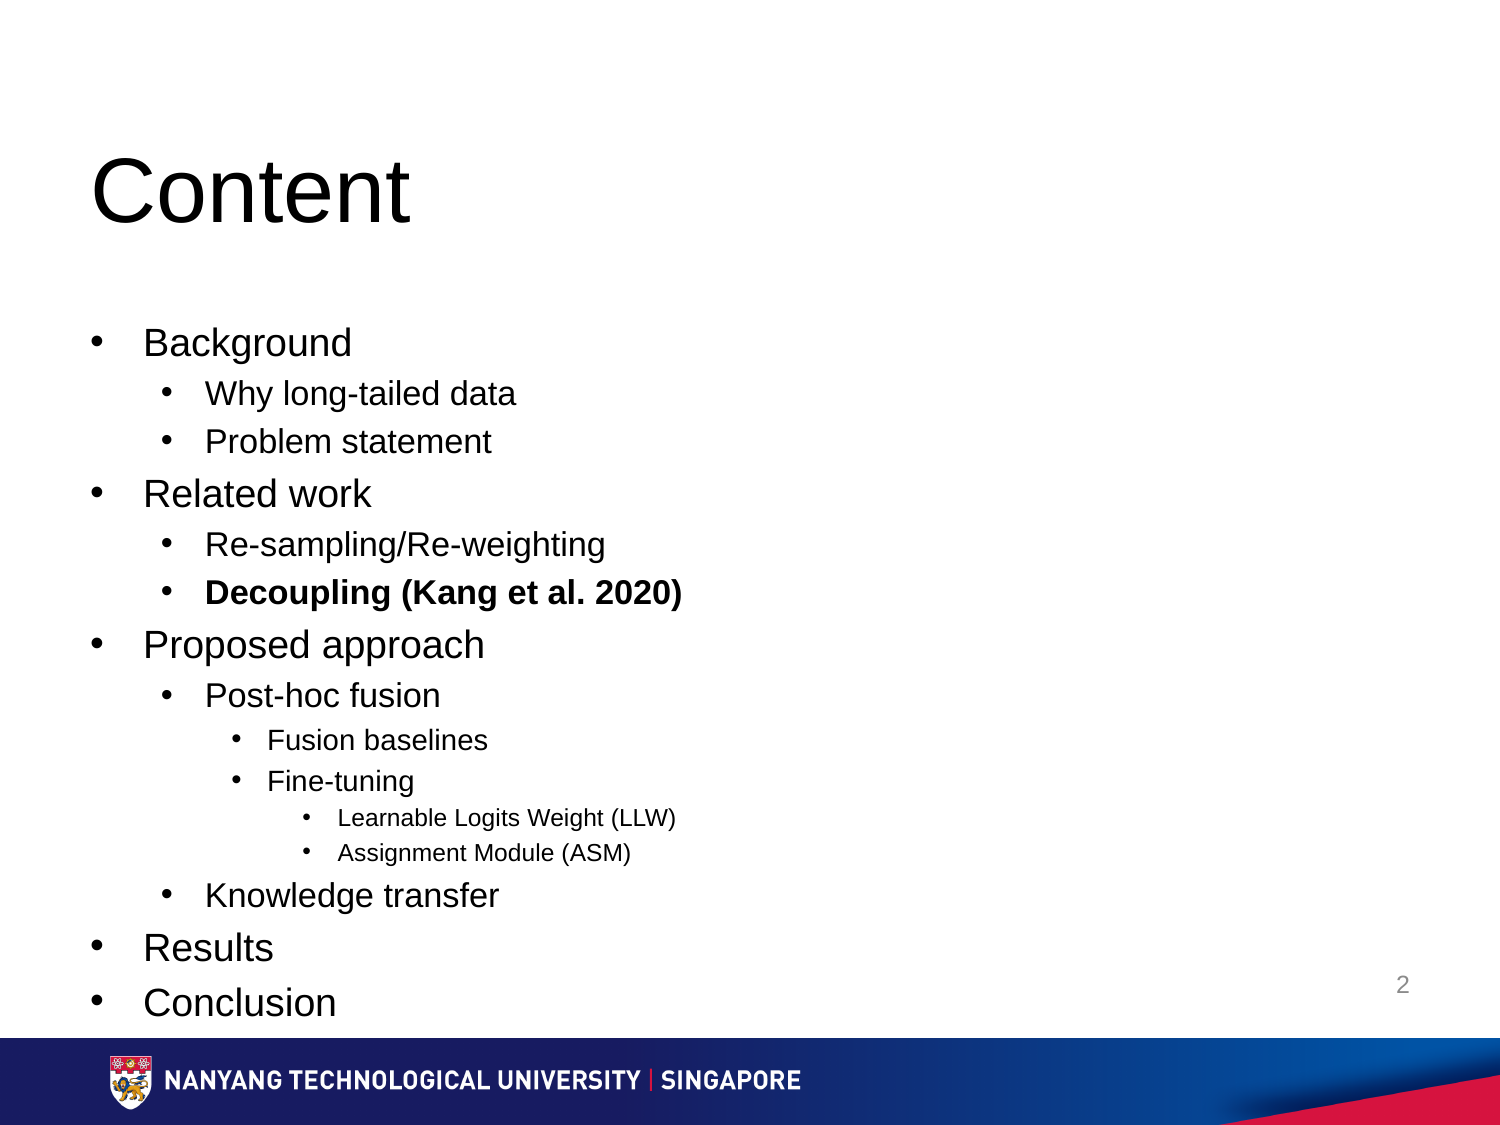

# Content
Background
Why long-tailed data
Problem statement
Related work
Re-sampling/Re-weighting
Decoupling (Kang et al. 2020)
Proposed approach
Post-hoc fusion
Fusion baselines
Fine-tuning
Learnable Logits Weight (LLW)
Assignment Module (ASM)
Knowledge transfer
Results
Conclusion
2